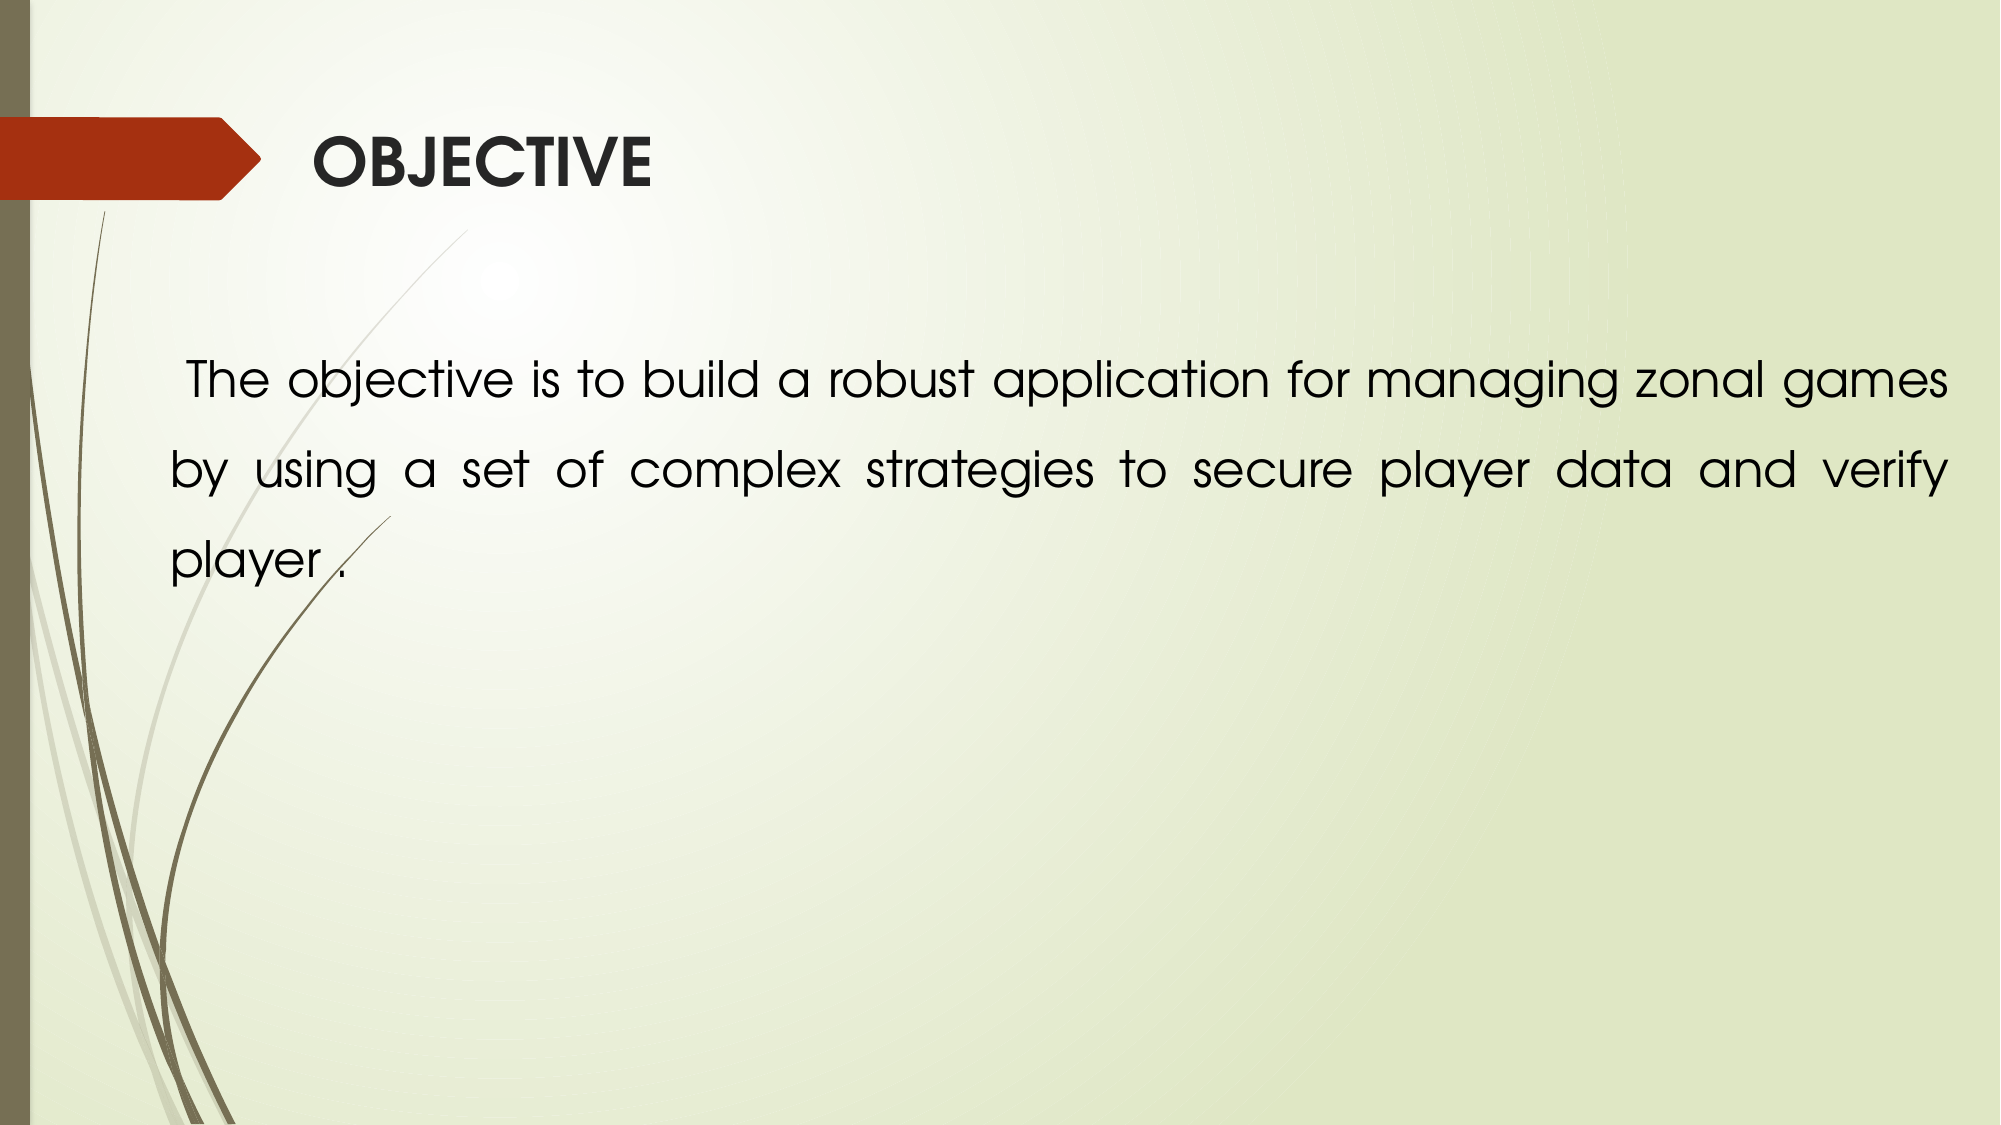

# OBJECTIVE

 The objective is to build a robust application for managing zonal games by using a set of complex strategies to secure player data and verify player .